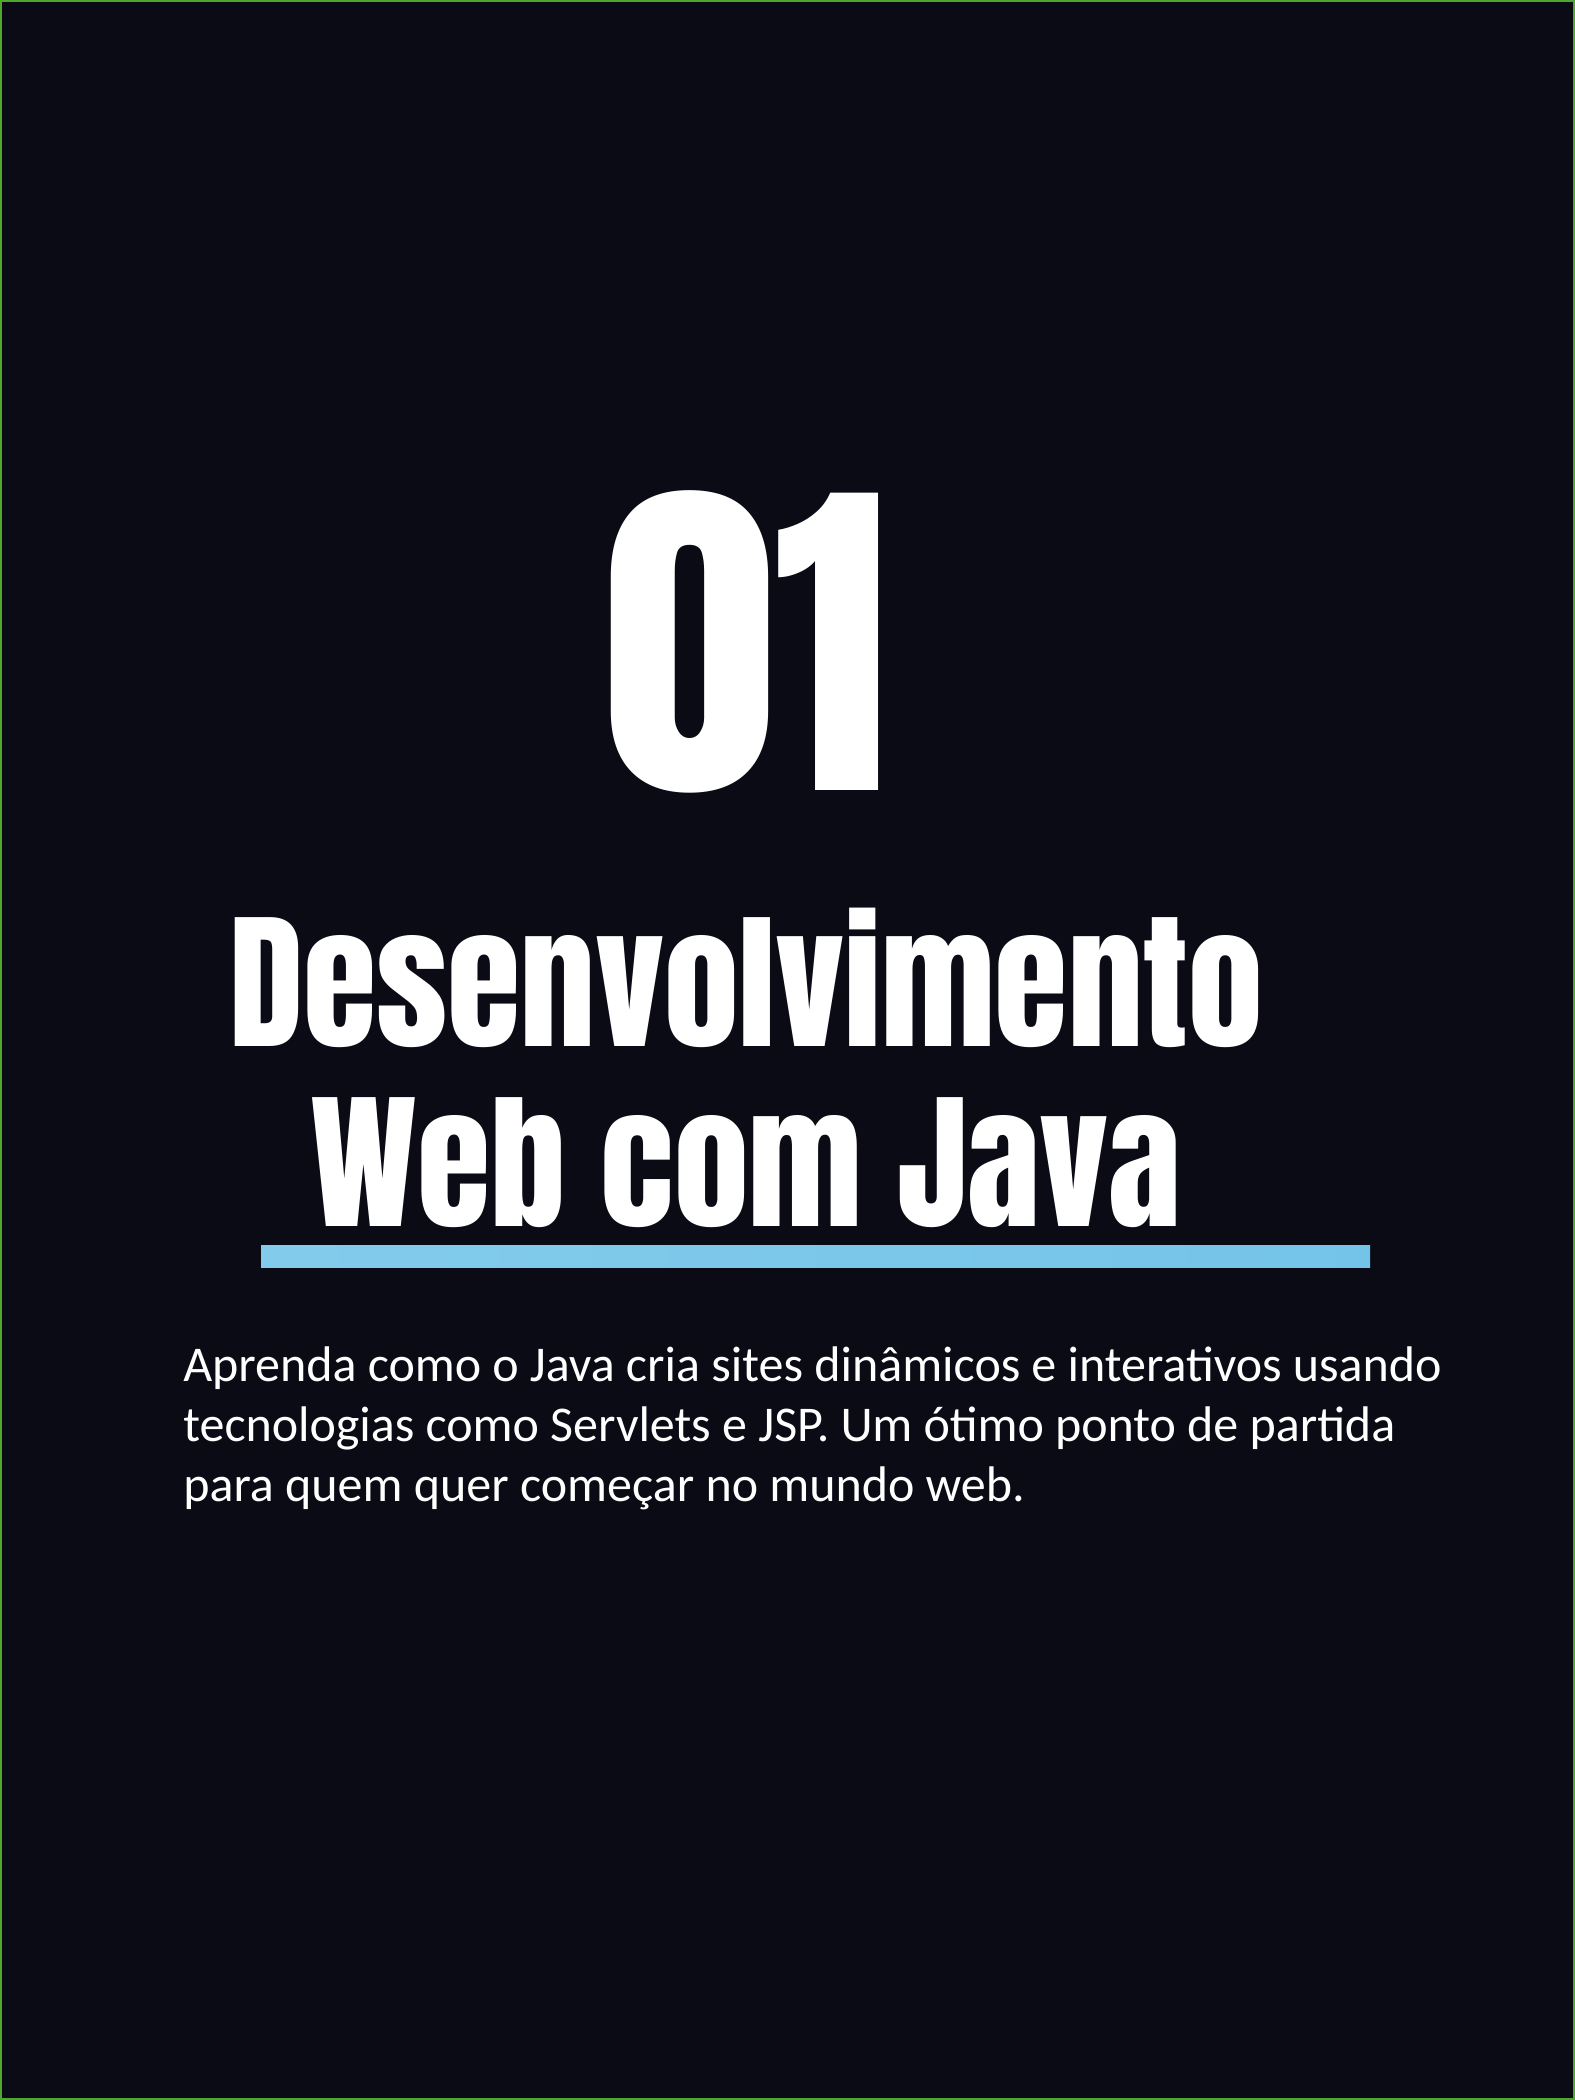

01
Desenvolvimento Web com Java

Aprenda como o Java cria sites dinâmicos e interativos usando tecnologias como Servlets e JSP. Um ótimo ponto de partida para quem quer começar no mundo web.
JAVA - MULTIPLATAFORMAS PARA OBSERVADORES - LUAN SILVA
3